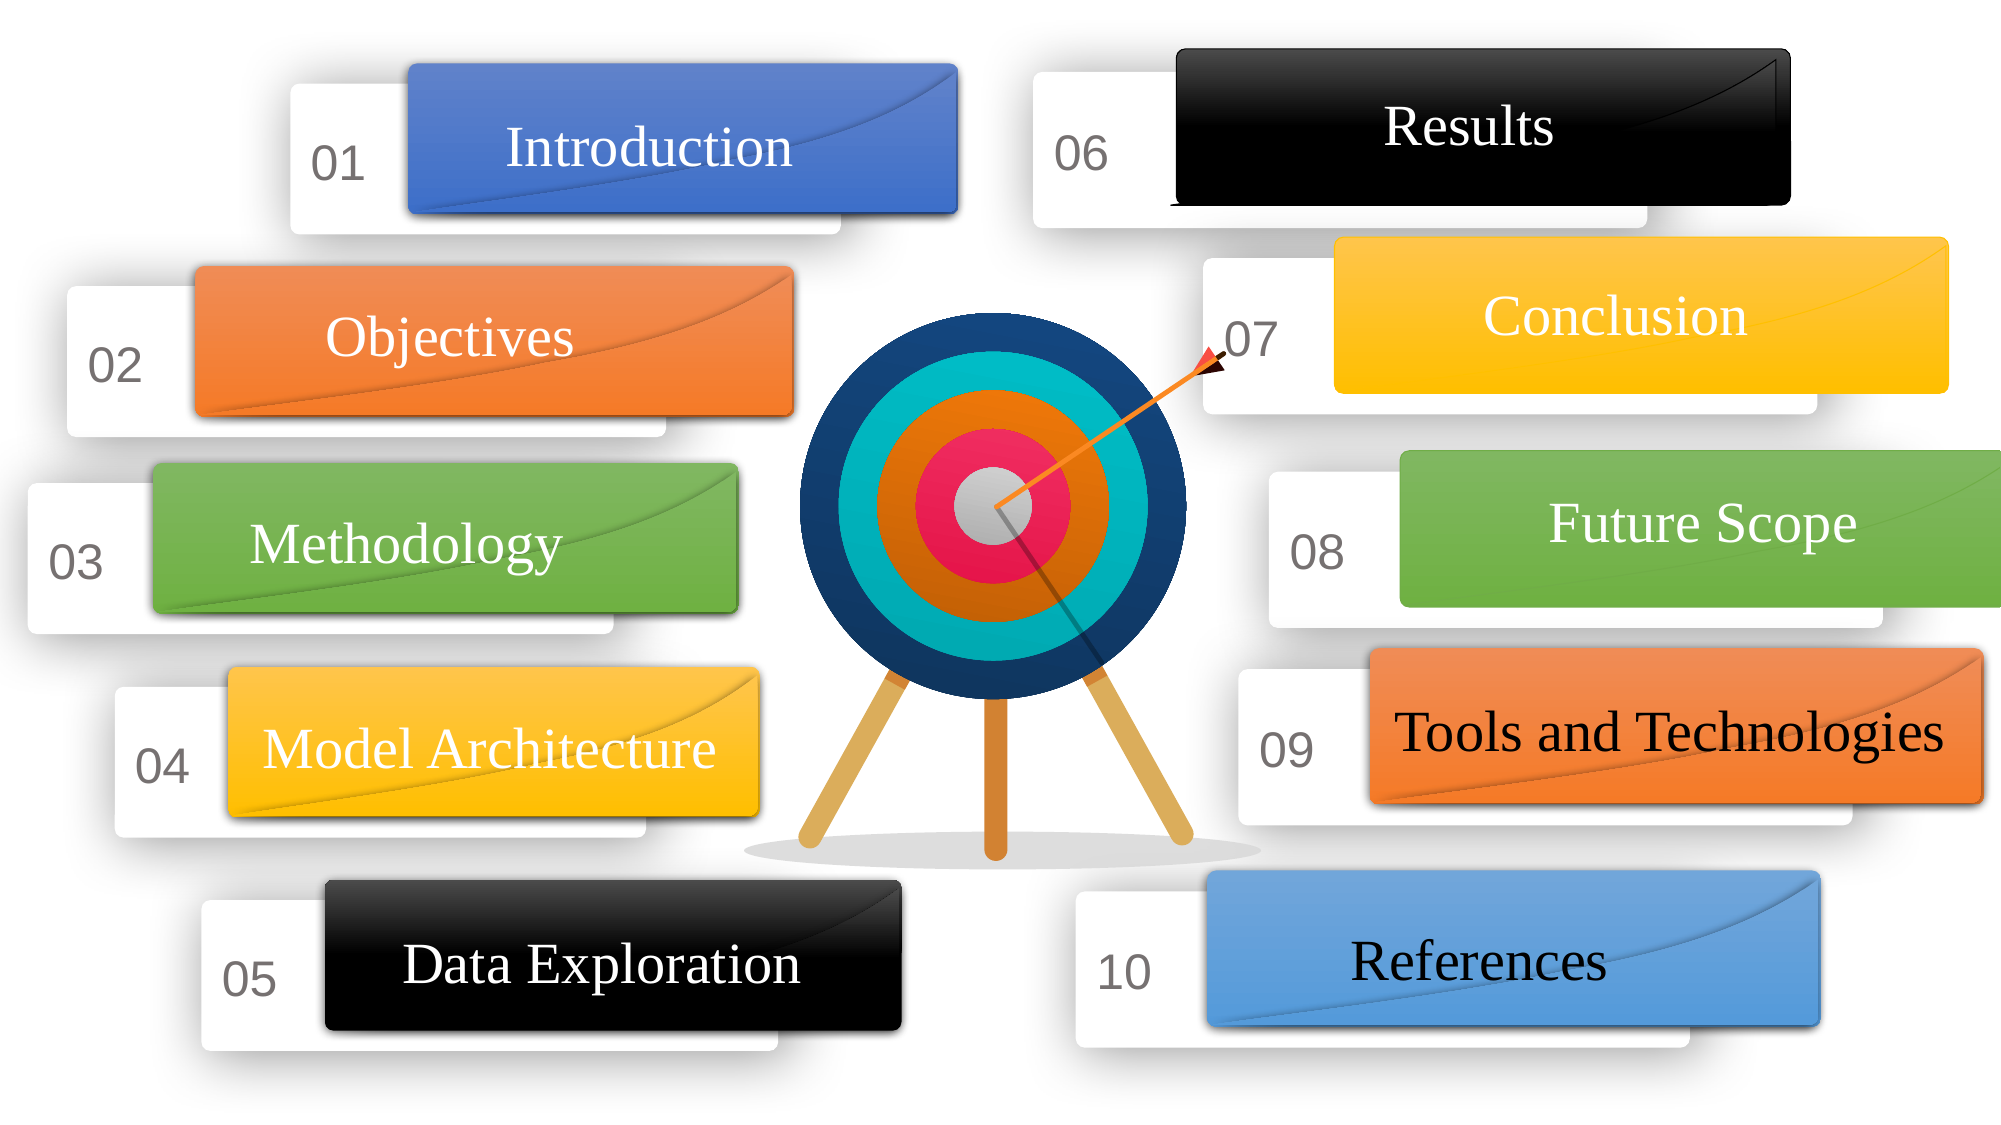

06

Introduction
01
Results

07

Objectives
02
Conclusion

08

Methodology
03
Future Scope

Tools and Technologies
09

04
Model Architecture

References
10

Data Exploration
05